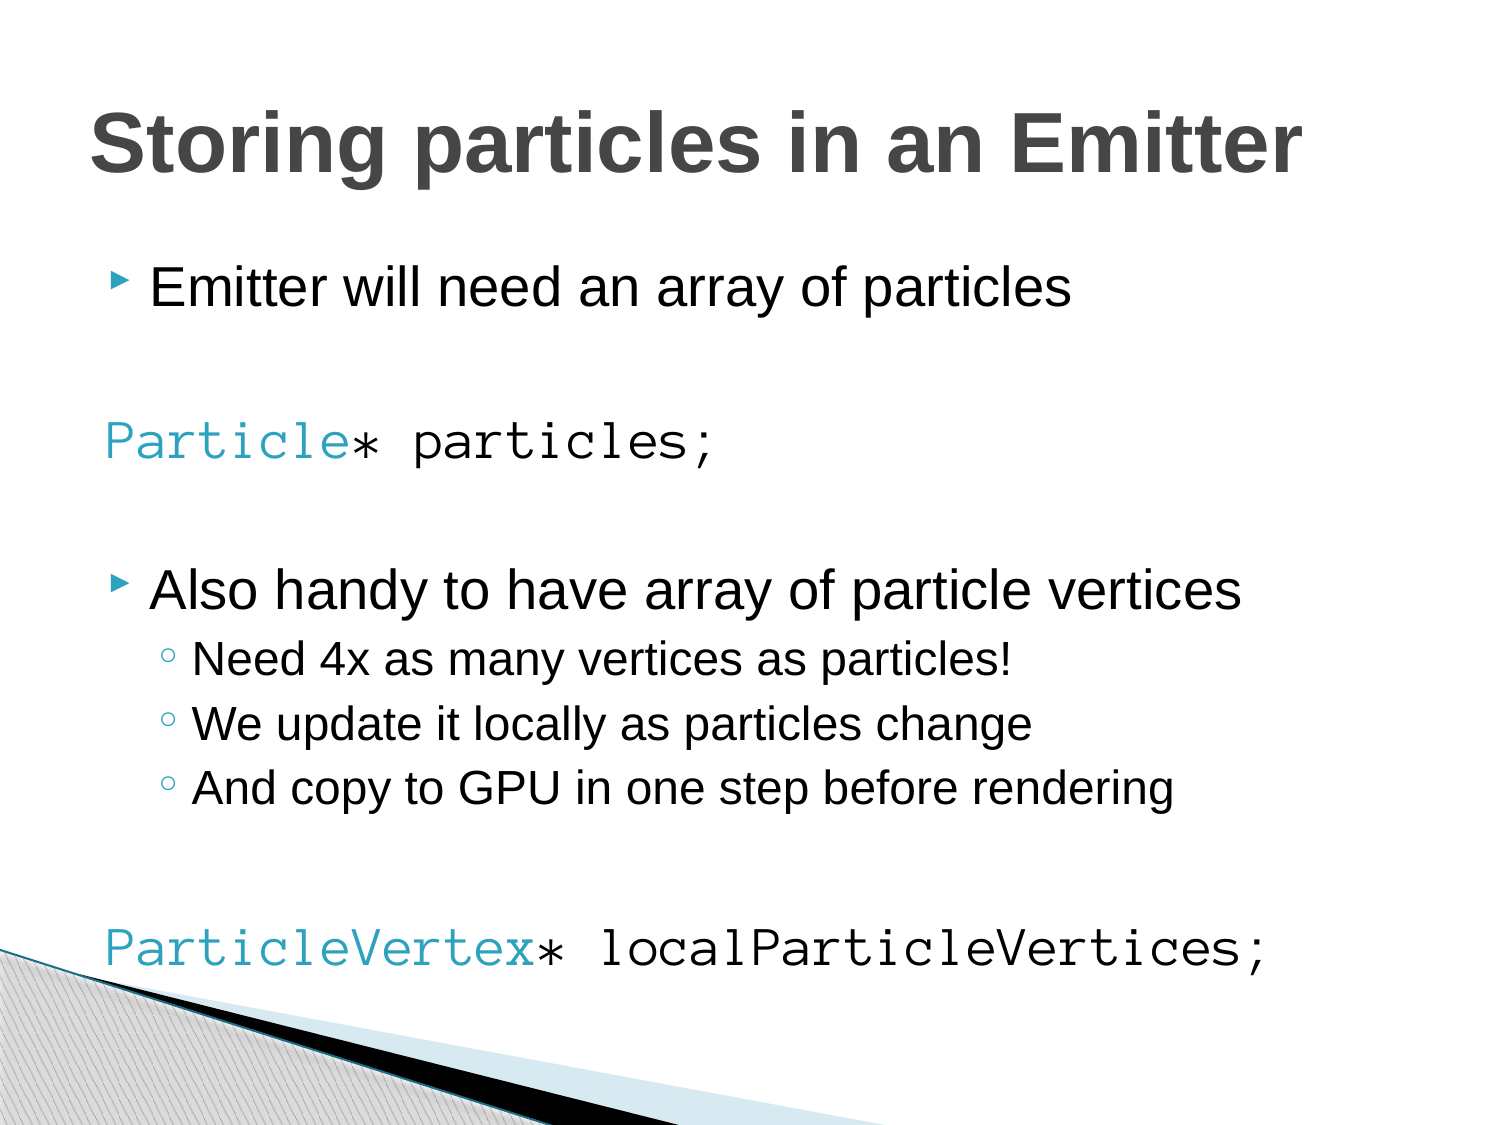

# Storing particles in an Emitter
Emitter will need an array of particles

Particle* particles;

Also handy to have array of particle vertices
Need 4x as many vertices as particles!
We update it locally as particles change
And copy to GPU in one step before rendering

ParticleVertex* localParticleVertices;